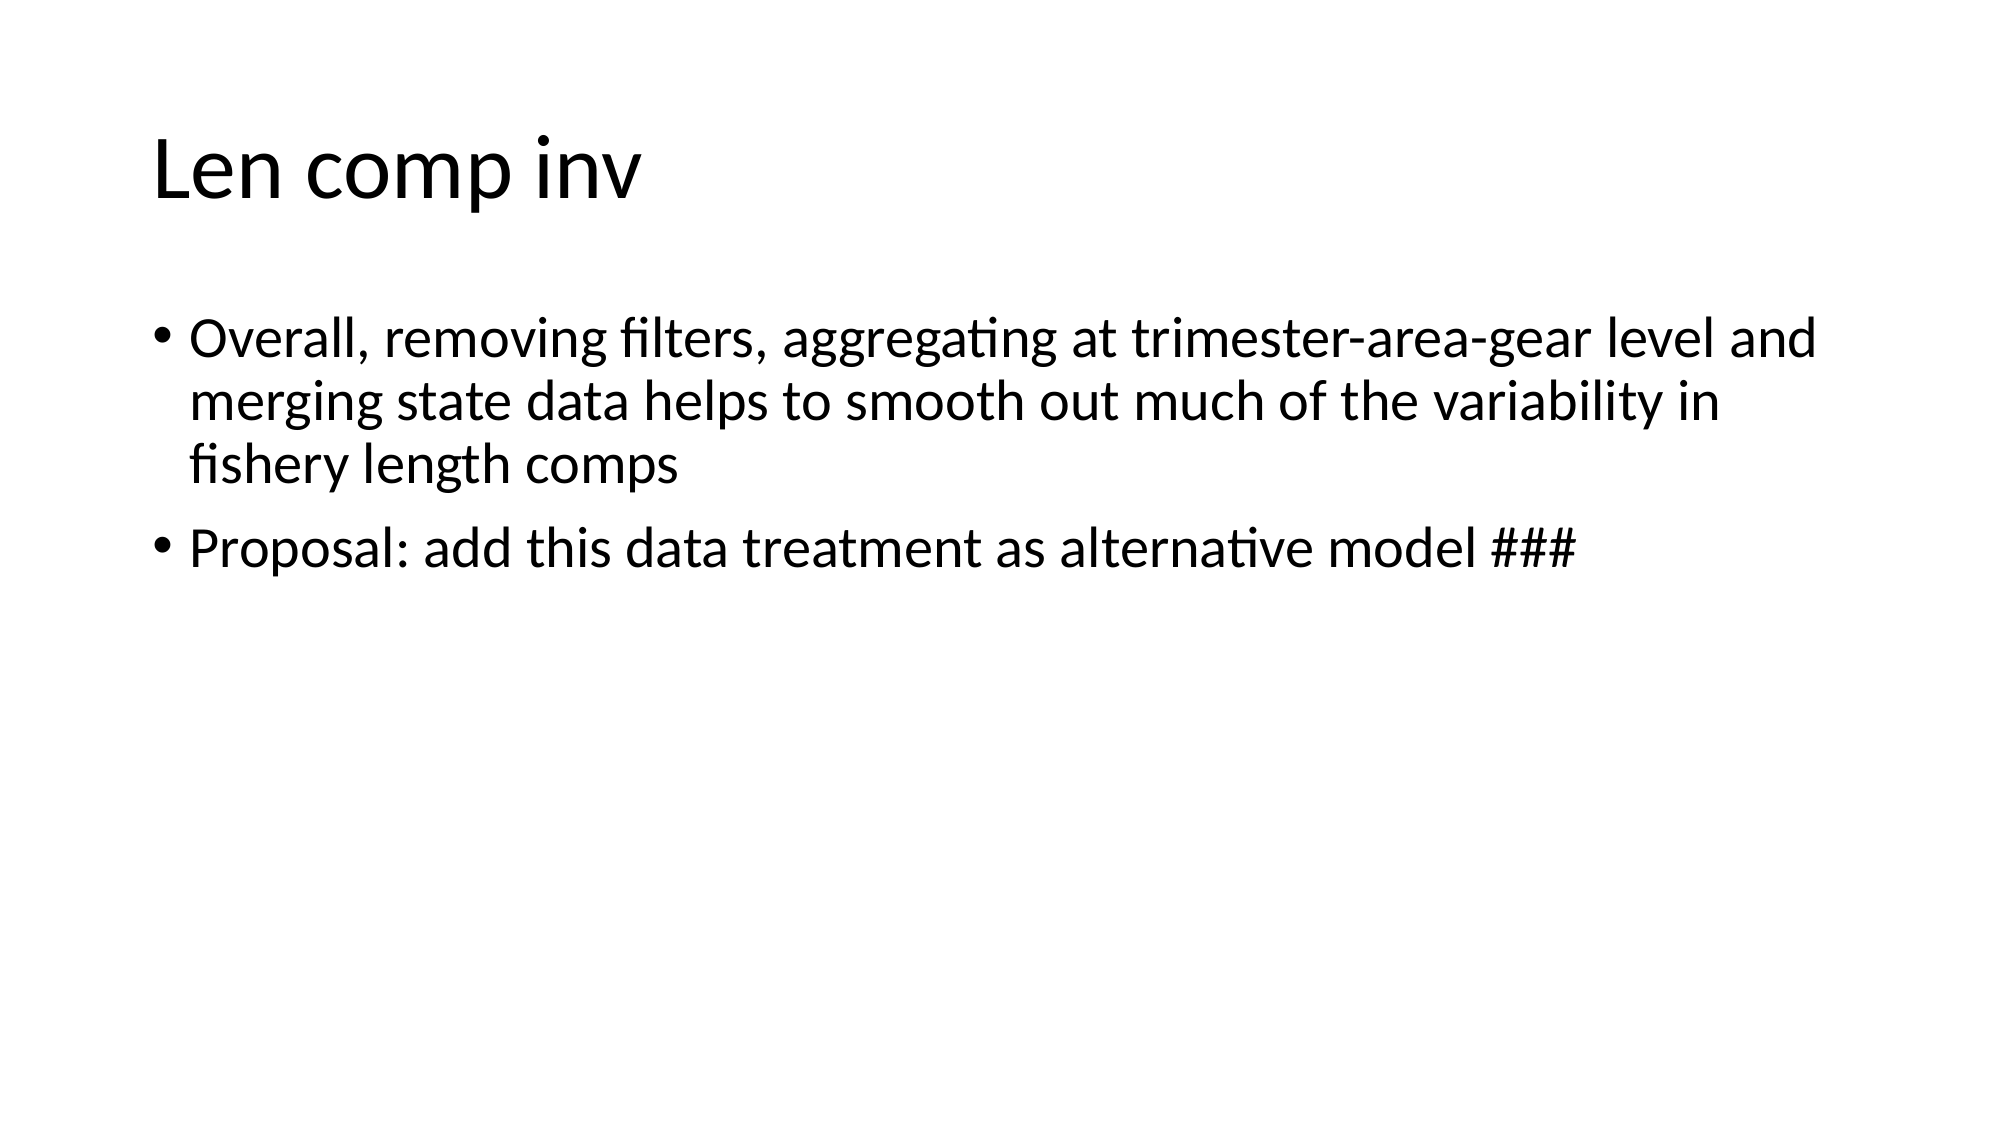

# Len comp inv
Overall, removing filters, aggregating at trimester-area-gear level and merging state data helps to smooth out much of the variability in fishery length comps
Proposal: add this data treatment as alternative model ###